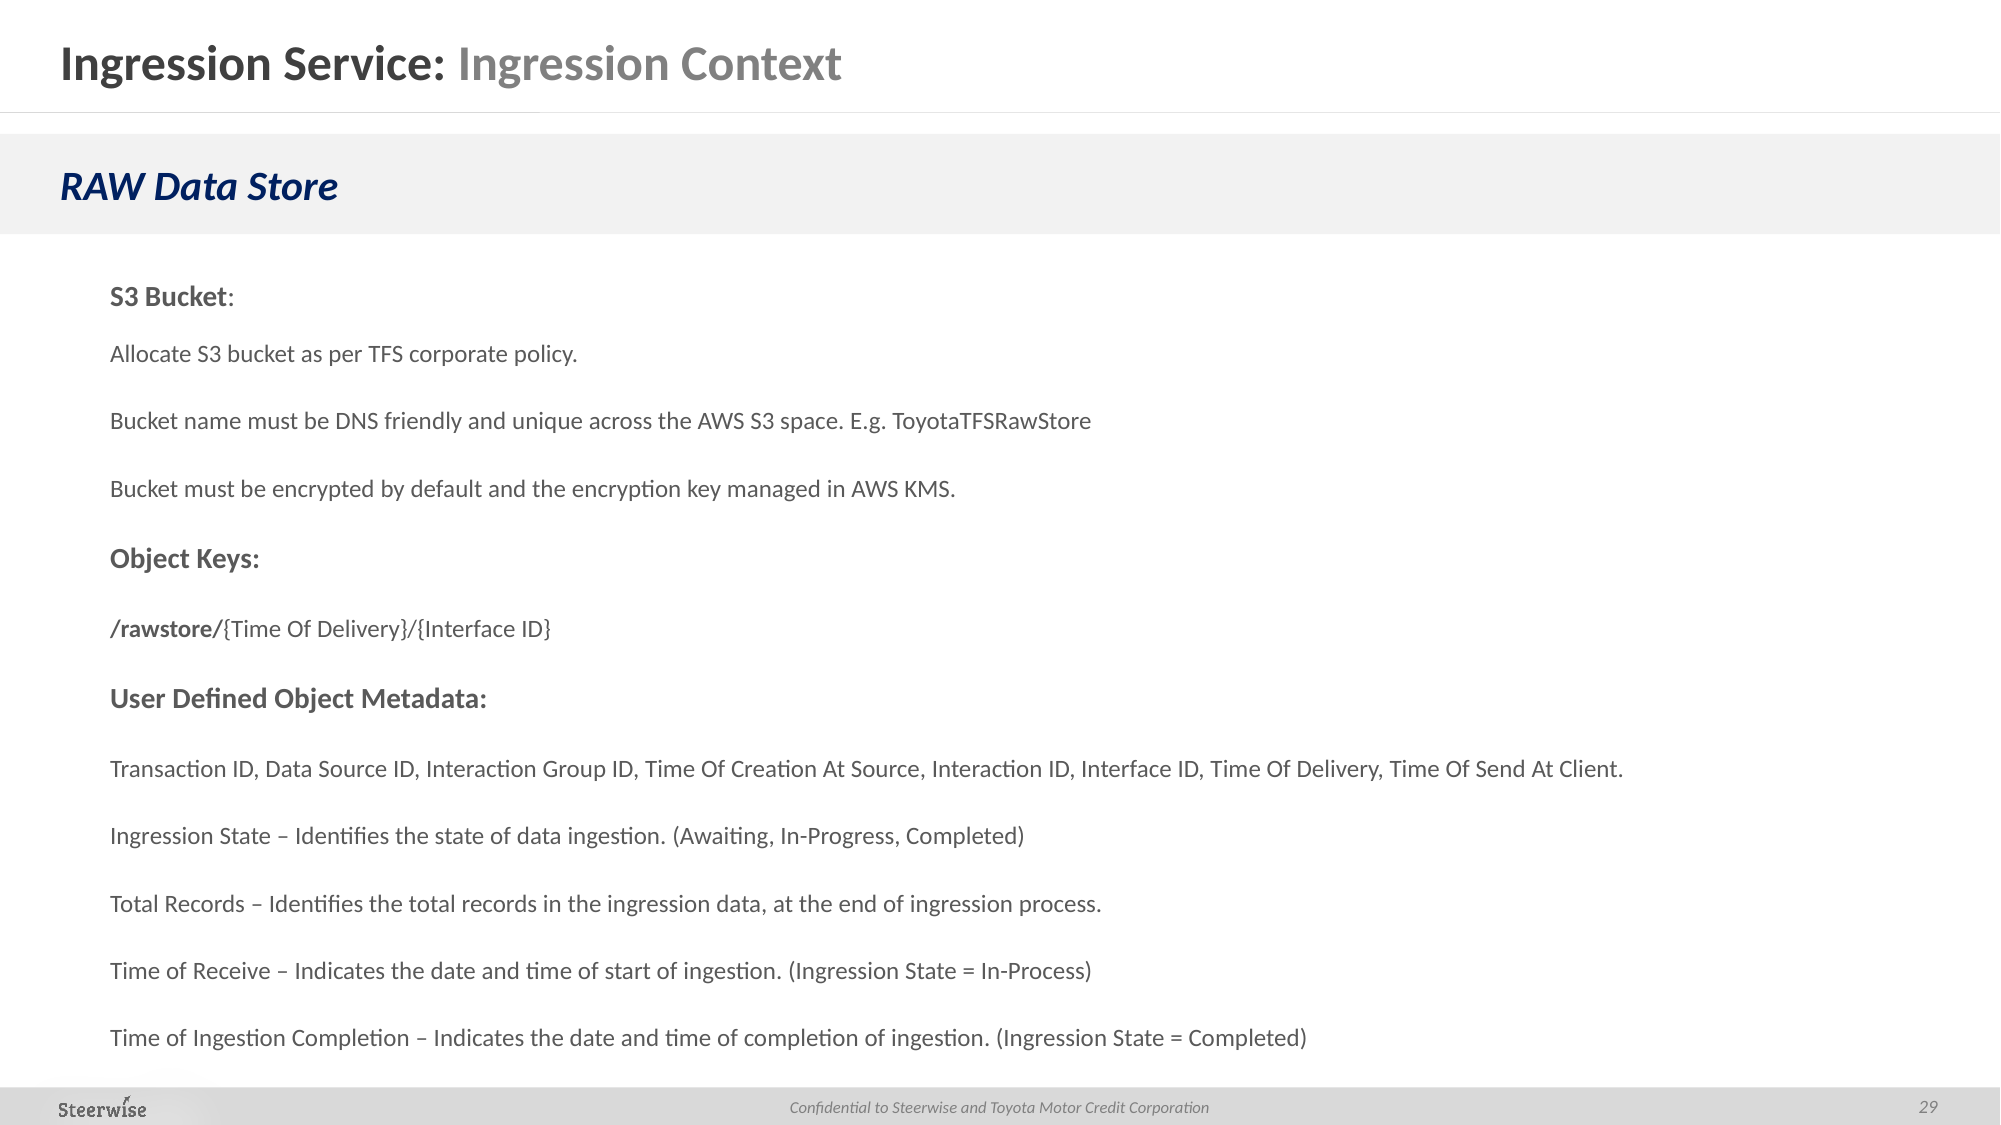

# Ingression Service: Ingression Context
RAW Data Store
S3 Bucket:
Allocate S3 bucket as per TFS corporate policy.
Bucket name must be DNS friendly and unique across the AWS S3 space. E.g. ToyotaTFSRawStore
Bucket must be encrypted by default and the encryption key managed in AWS KMS.
Object Keys:
/rawstore/{Time Of Delivery}/{Interface ID}
User Defined Object Metadata:
Transaction ID, Data Source ID, Interaction Group ID, Time Of Creation At Source, Interaction ID, Interface ID, Time Of Delivery, Time Of Send At Client.
Ingression State – Identifies the state of data ingestion. (Awaiting, In-Progress, Completed)
Total Records – Identifies the total records in the ingression data, at the end of ingression process.
Time of Receive – Indicates the date and time of start of ingestion. (Ingression State = In-Process)
Time of Ingestion Completion – Indicates the date and time of completion of ingestion. (Ingression State = Completed)
29